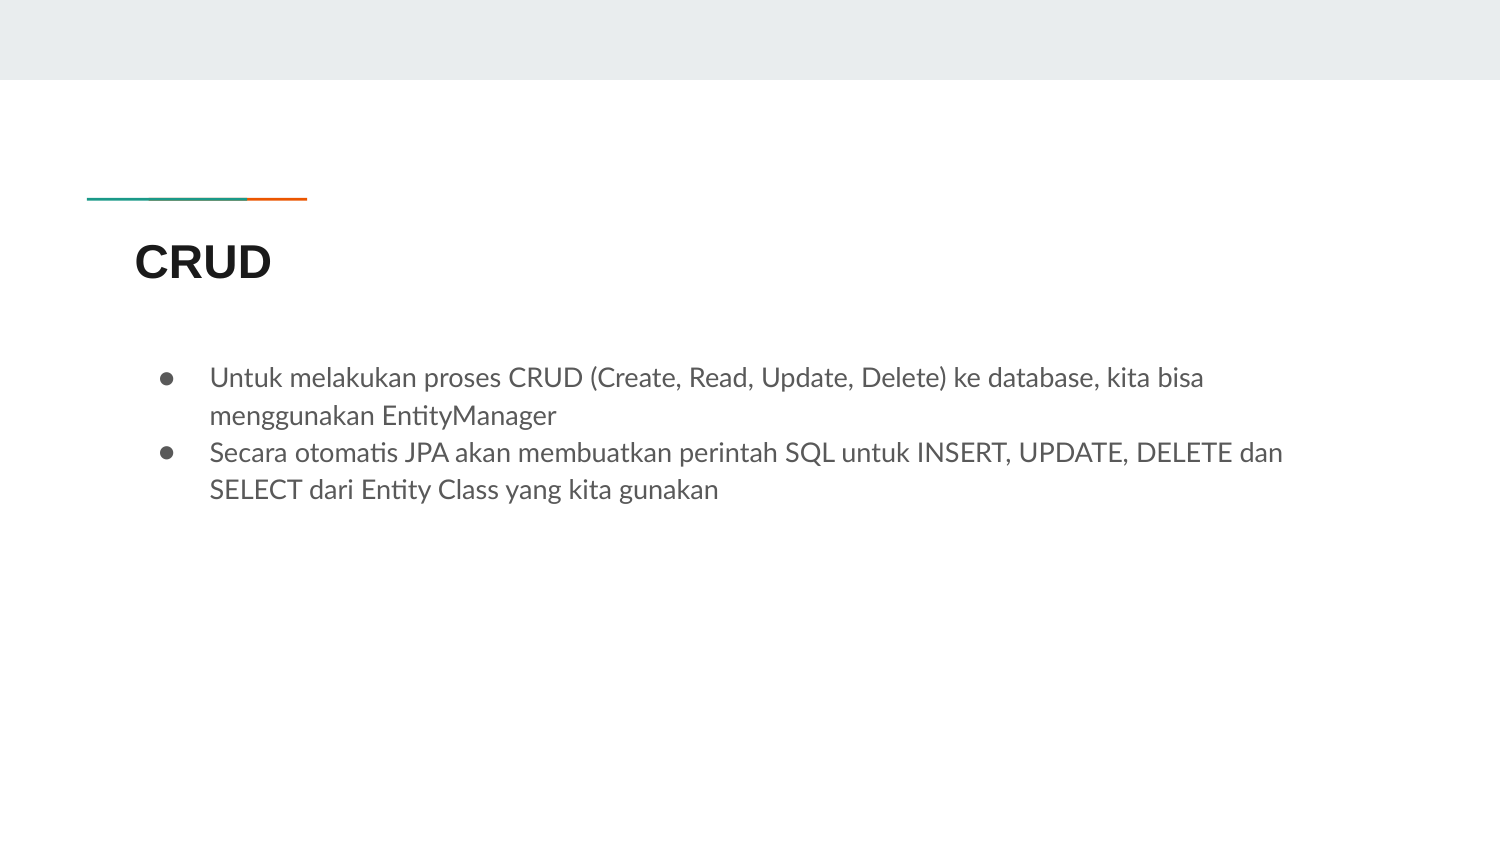

# CRUD
Untuk melakukan proses CRUD (Create, Read, Update, Delete) ke database, kita bisa menggunakan EntityManager
Secara otomatis JPA akan membuatkan perintah SQL untuk INSERT, UPDATE, DELETE dan SELECT dari Entity Class yang kita gunakan